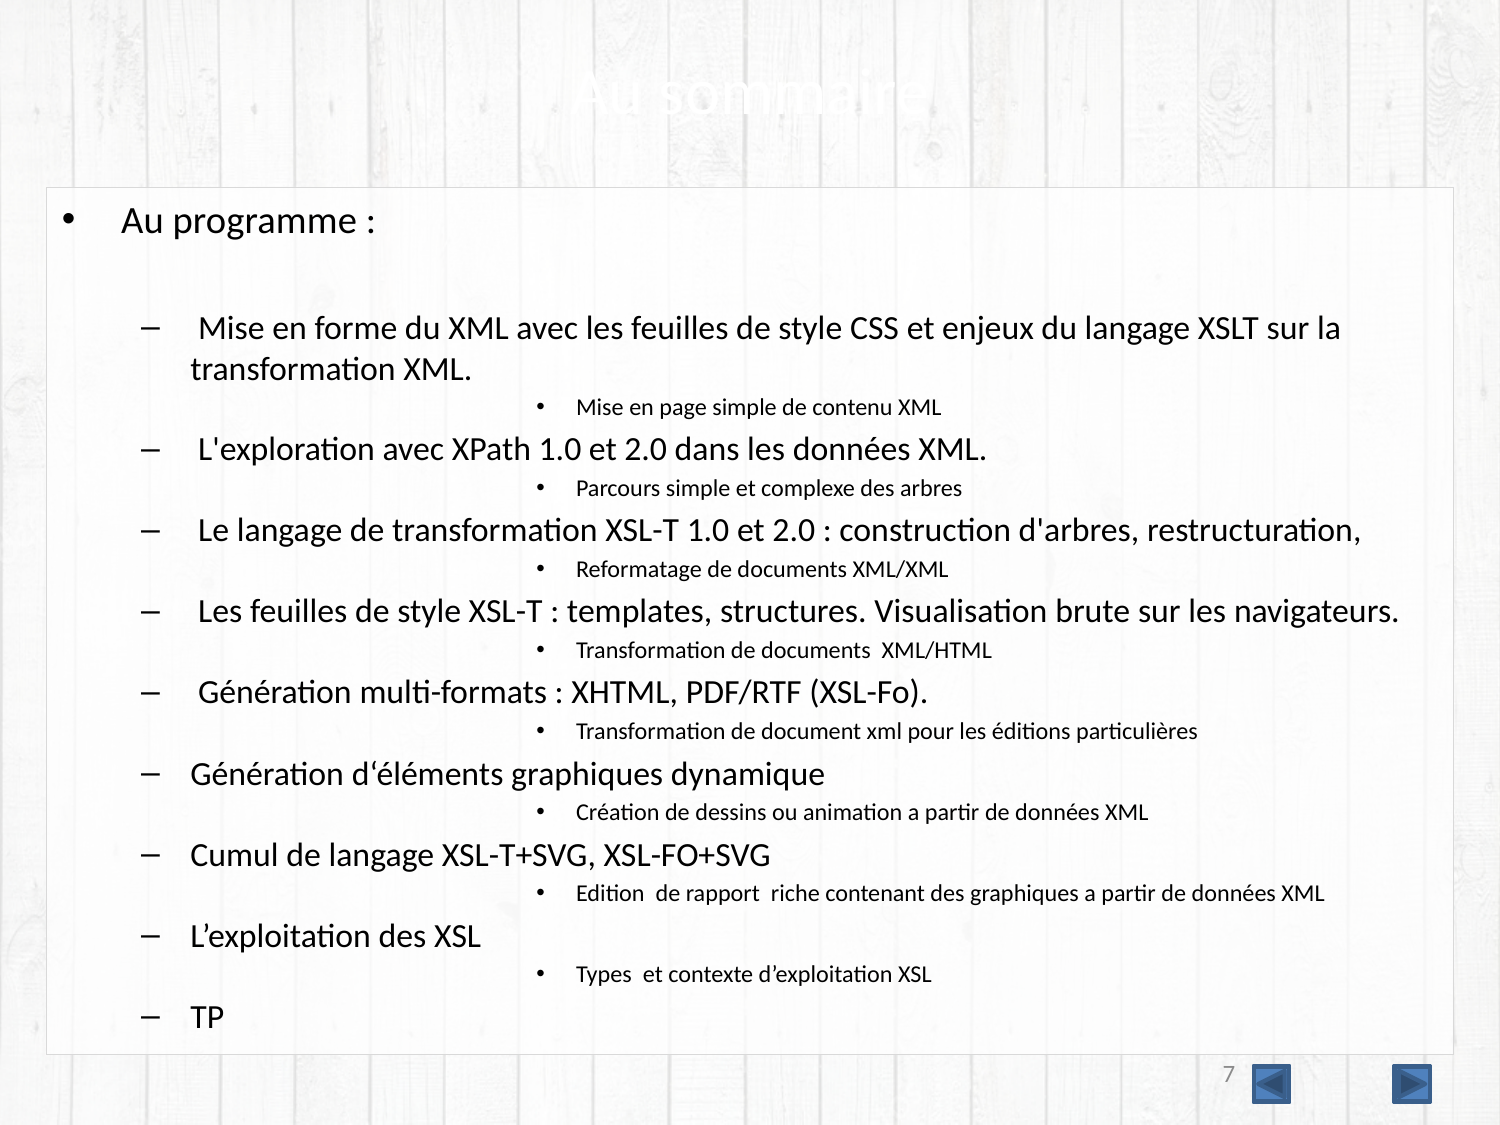

# Au sommaire
Au programme :

 Mise en forme du XML avec les feuilles de style CSS et enjeux du langage XSLT sur la transformation XML.
Mise en page simple de contenu XML
 L'exploration avec XPath 1.0 et 2.0 dans les données XML.
Parcours simple et complexe des arbres
 Le langage de transformation XSL-T 1.0 et 2.0 : construction d'arbres, restructuration,
Reformatage de documents XML/XML
 Les feuilles de style XSL-T : templates, structures. Visualisation brute sur les navigateurs.
Transformation de documents  XML/HTML
 Génération multi-formats : XHTML, PDF/RTF (XSL-Fo).
Transformation de document xml pour les éditions particulières
Génération d‘éléments graphiques dynamique
Création de dessins ou animation a partir de données XML
Cumul de langage XSL-T+SVG, XSL-FO+SVG
Edition  de rapport  riche contenant des graphiques a partir de données XML
L’exploitation des XSL
Types  et contexte d’exploitation XSL
TP
7